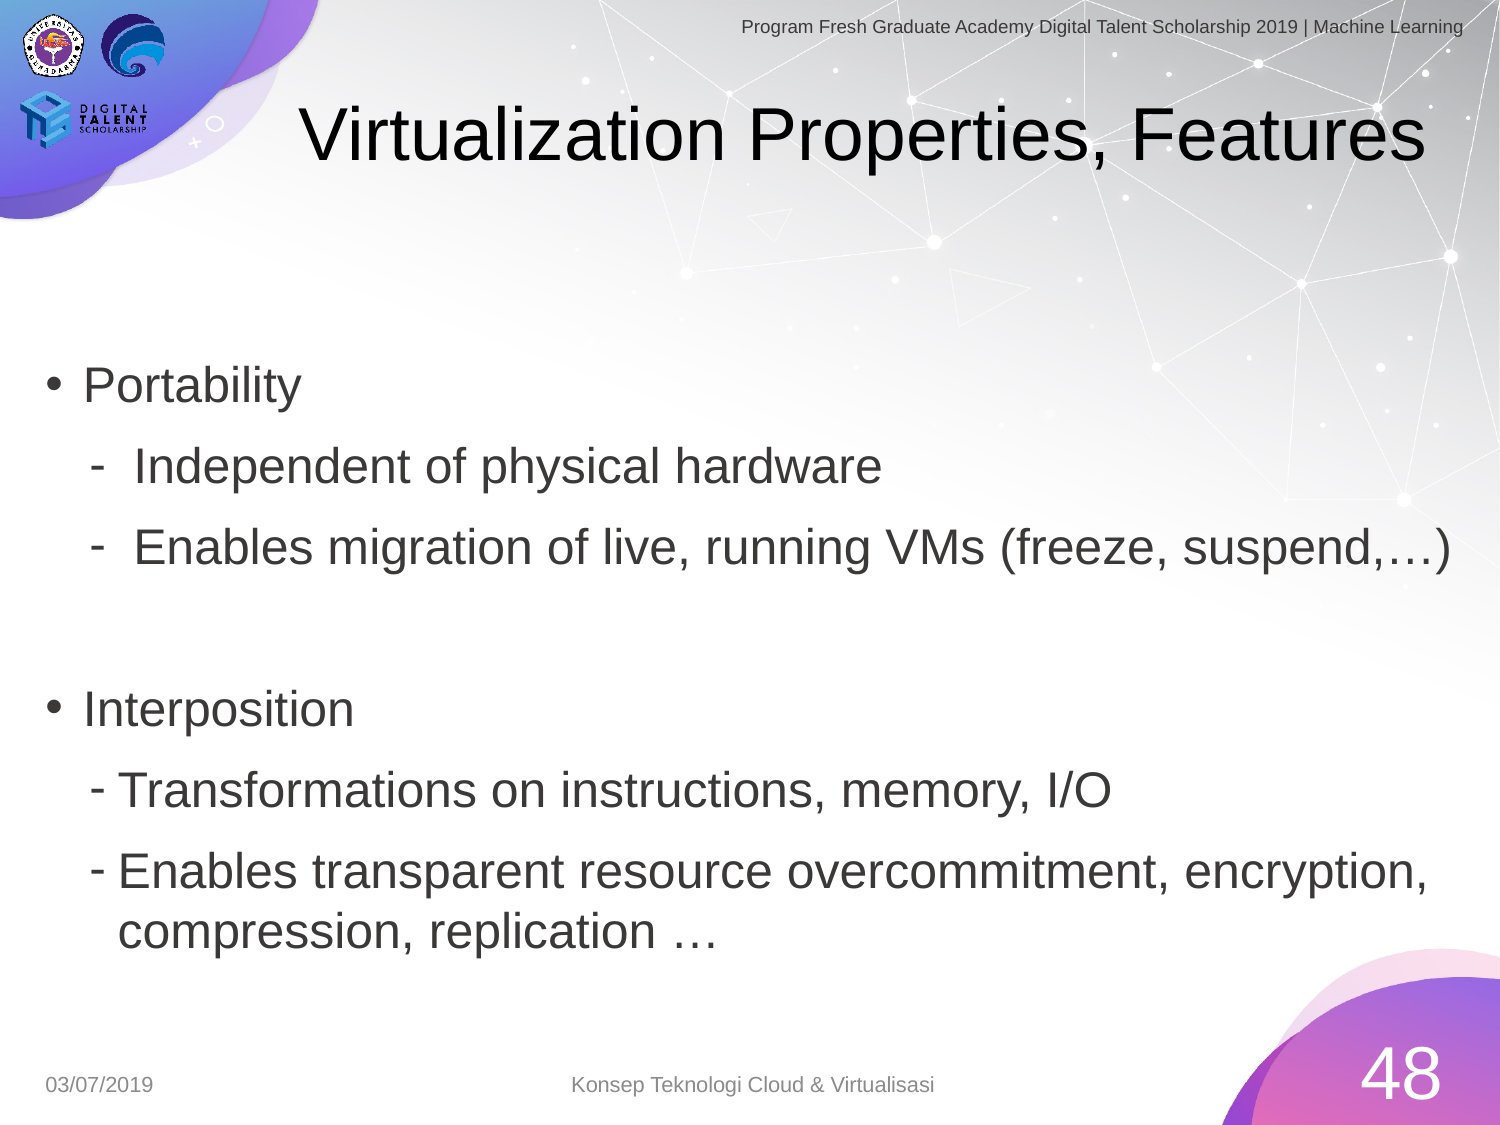

# Virtualization Properties, Features
Portability
Independent of physical hardware
Enables migration of live, running VMs (freeze, suspend,…)

Interposition
Transformations on instructions, memory, I/O
Enables transparent resource overcommitment, encryption, compression, replication …
48
Konsep Teknologi Cloud & Virtualisasi
03/07/2019